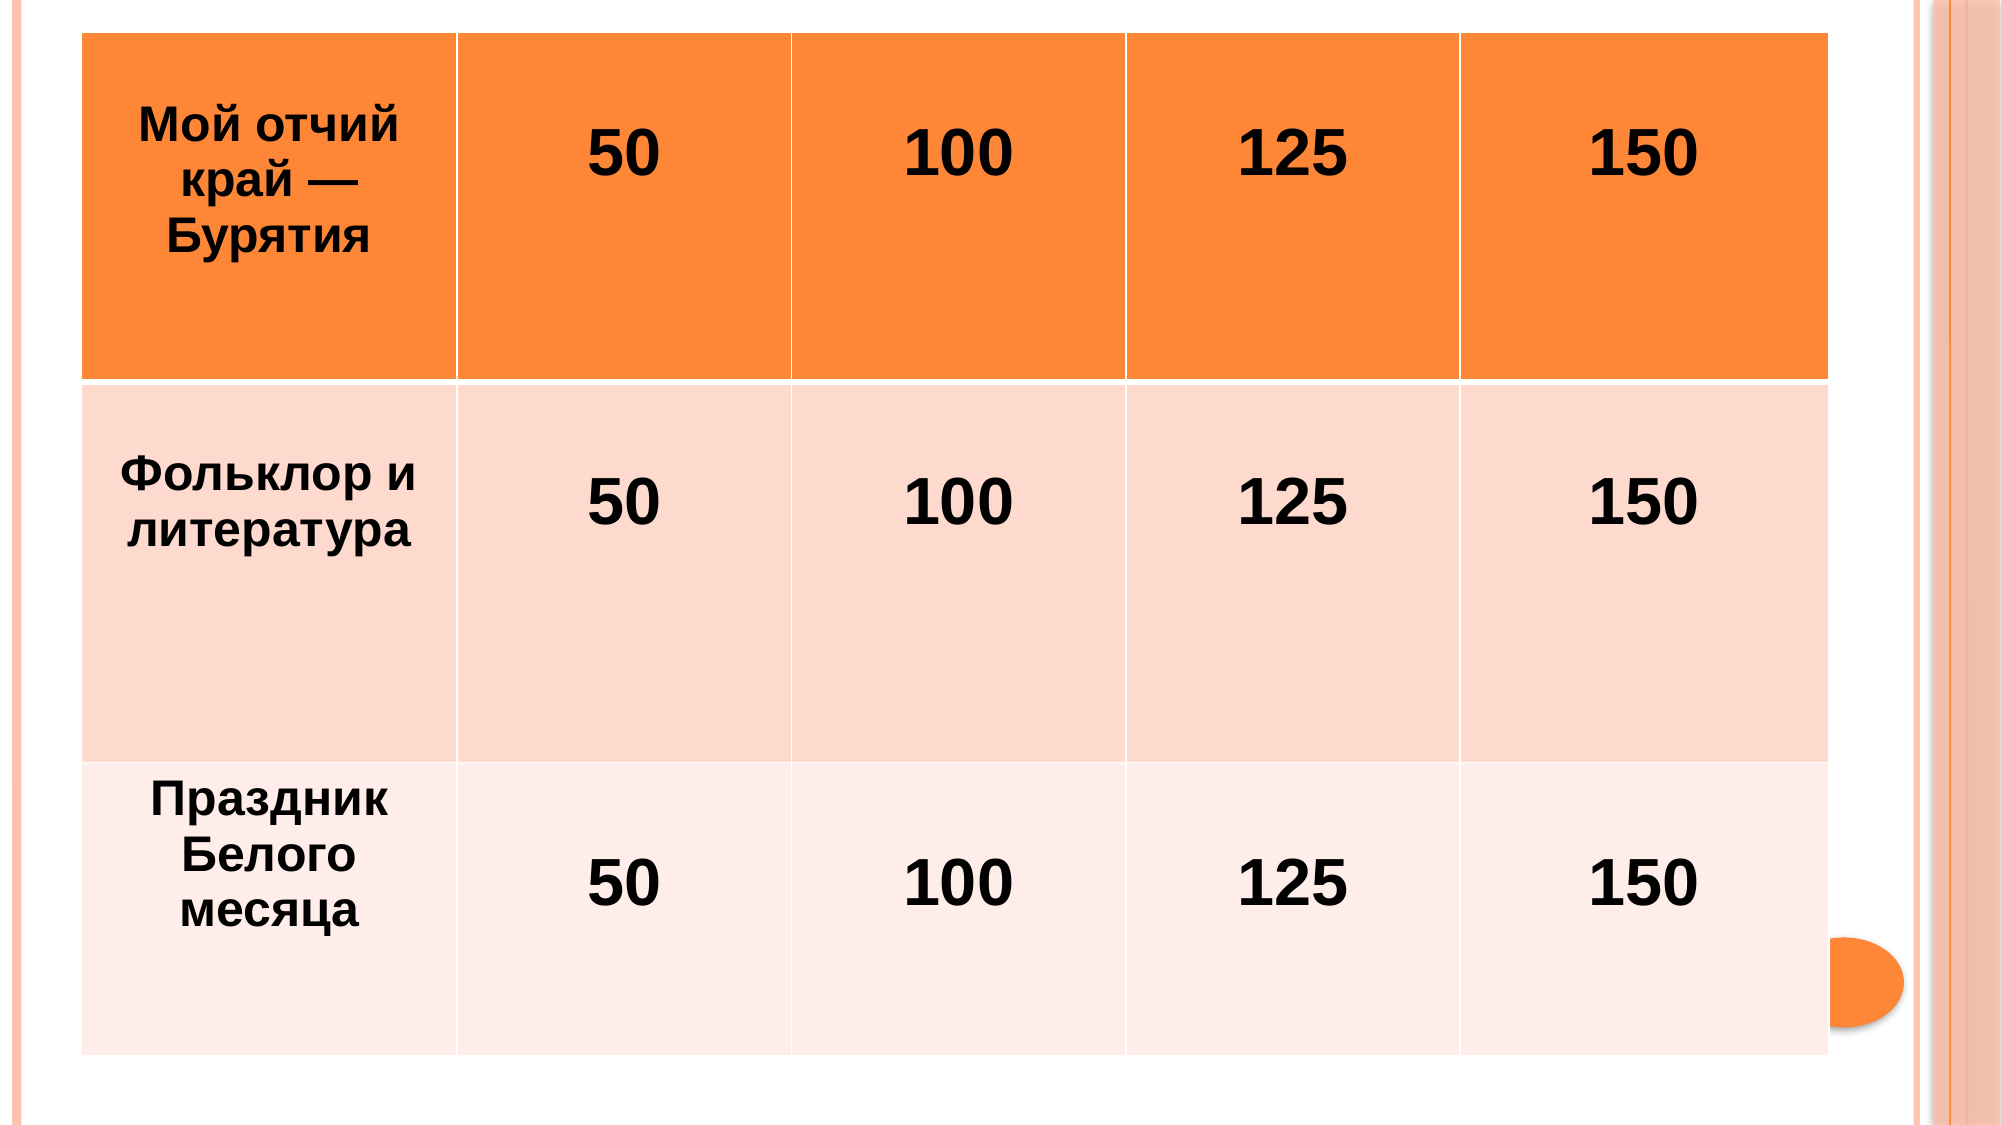

| Мой отчий край — Бурятия | 50 | 100 | 125 | 150 |
| --- | --- | --- | --- | --- |
| Фольклор и литература | 50 | 100 | 125 | 150 |
| Праздник Белого месяца | 50 | 100 | 125 | 150 |